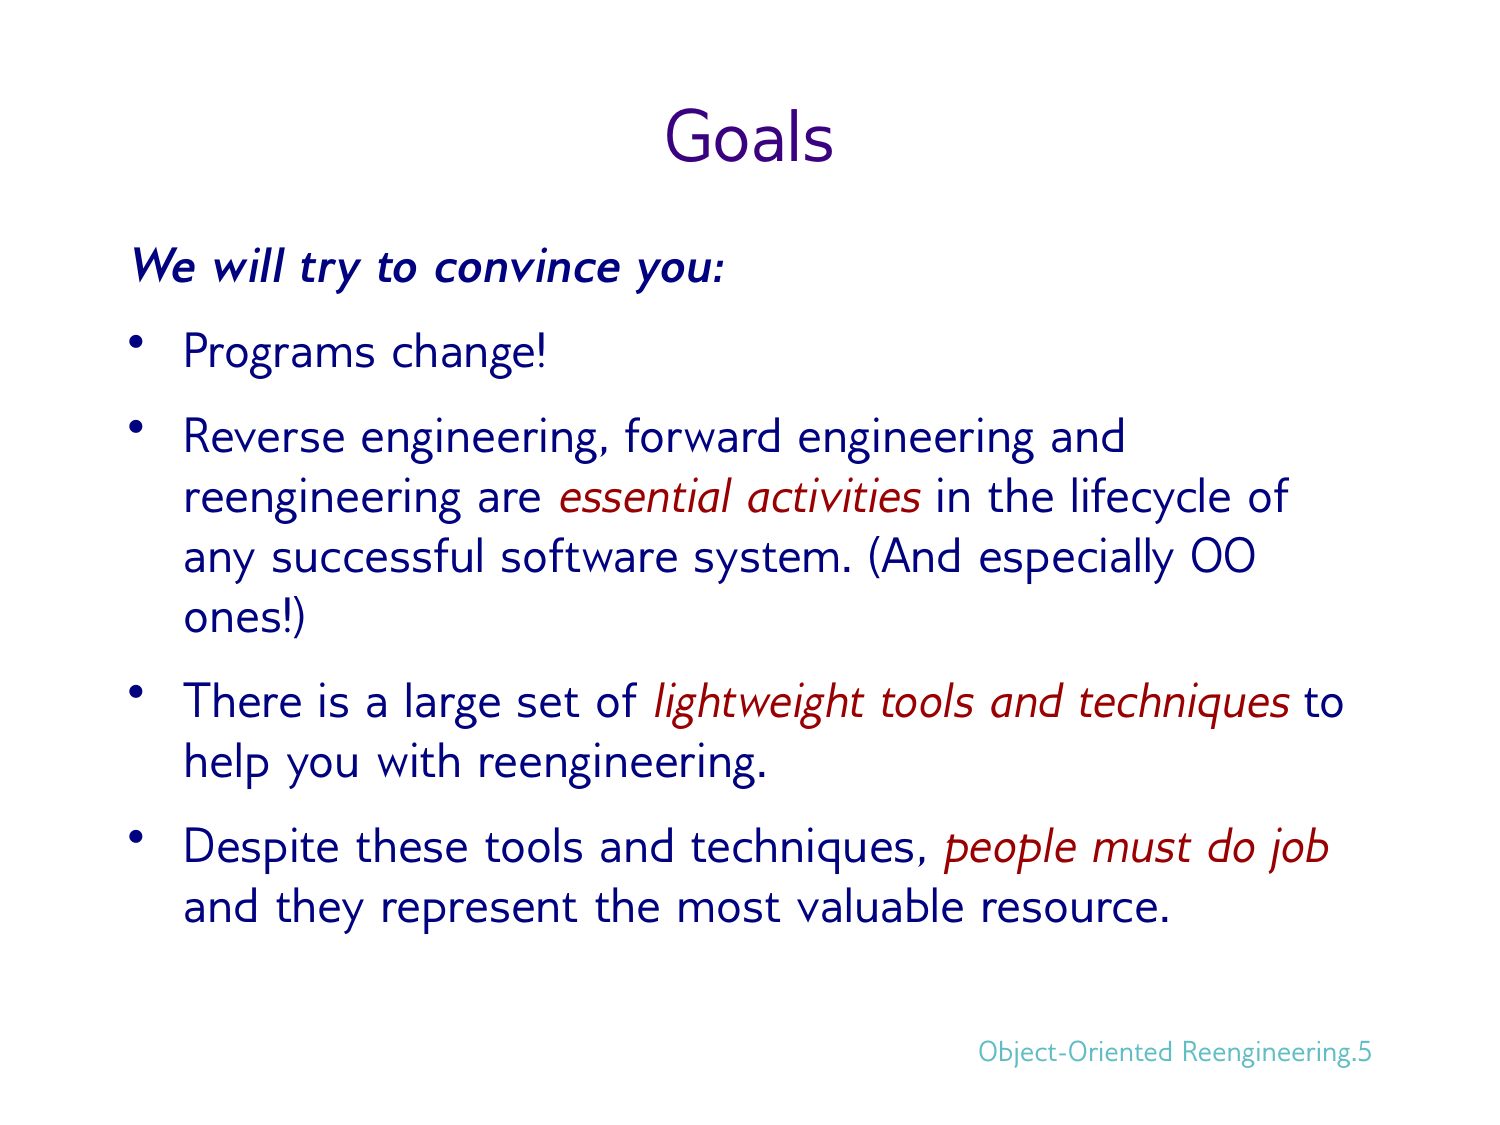

# Goals
We will try to convince you:
Programs change!
Reverse engineering, forward engineering and reengineering are essential activities in the lifecycle of any successful software system. (And especially OO ones!)
There is a large set of lightweight tools and techniques to help you with reengineering.
Despite these tools and techniques, people must do job and they represent the most valuable resource.
Object-Oriented Reengineering.5